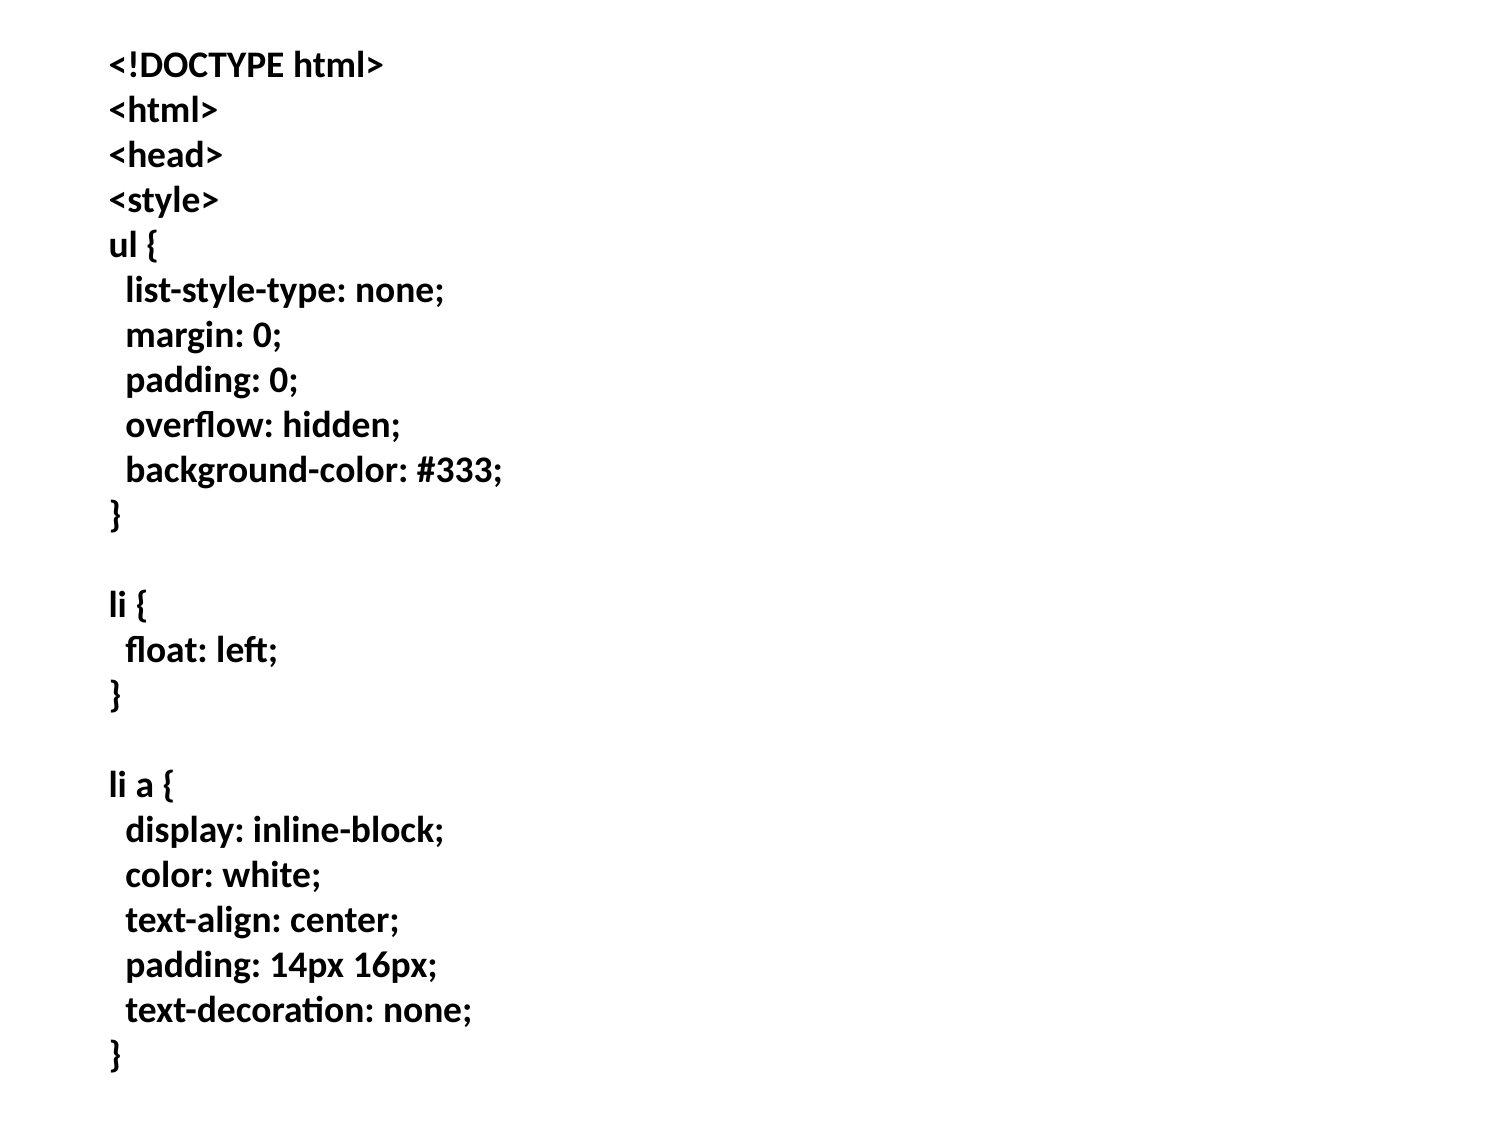

<!DOCTYPE html>
<html>
<head>
<style>
ul {
  list-style-type: none;
  margin: 0;
  padding: 0;
  overflow: hidden;
  background-color: #333;
}

li {
  float: left;
}

li a {
  display: inline-block;
  color: white;
  text-align: center;
  padding: 14px 16px;
  text-decoration: none;
}
#